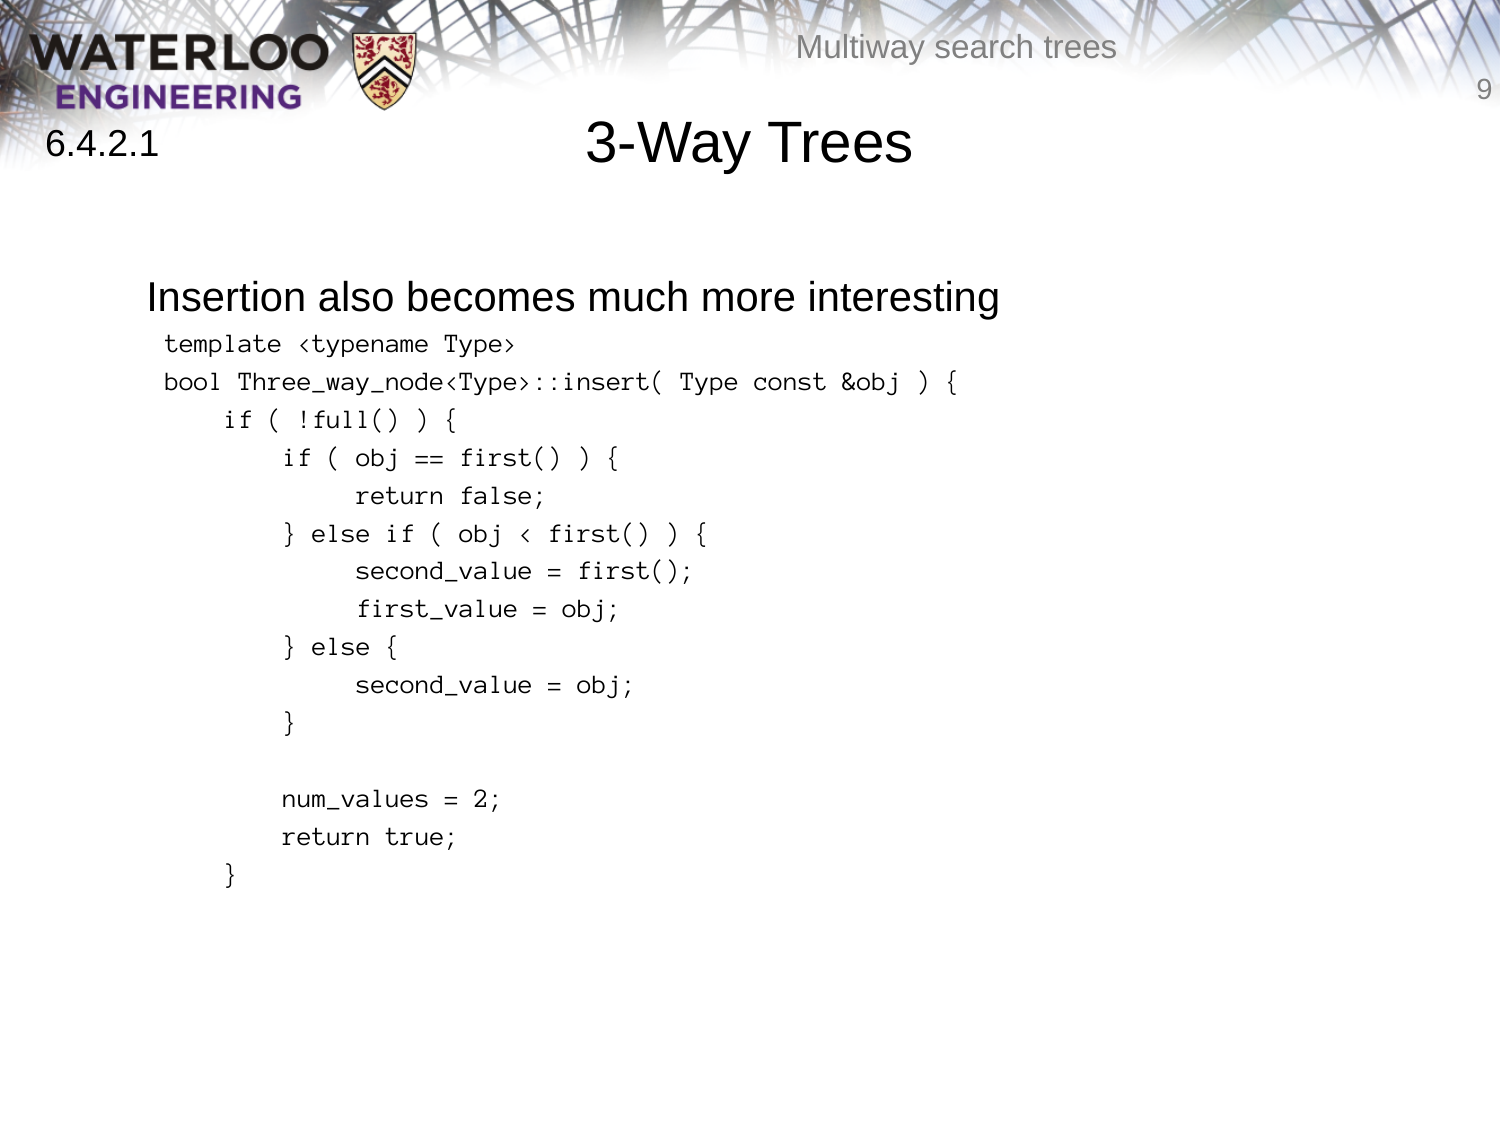

# 3-Way Trees
6.4.2.1
	Insertion also becomes much more interesting
template <typename Type>
bool Three_way_node<Type>::insert( Type const &obj ) {
    if ( !full() ) {
        if ( obj == first() ) {
             return false;
        } else if ( obj < first() ) {
             second_value = first();
             first_value = obj;
        } else {
             second_value = obj;
        }

        num_values = 2;
        return true;
    }